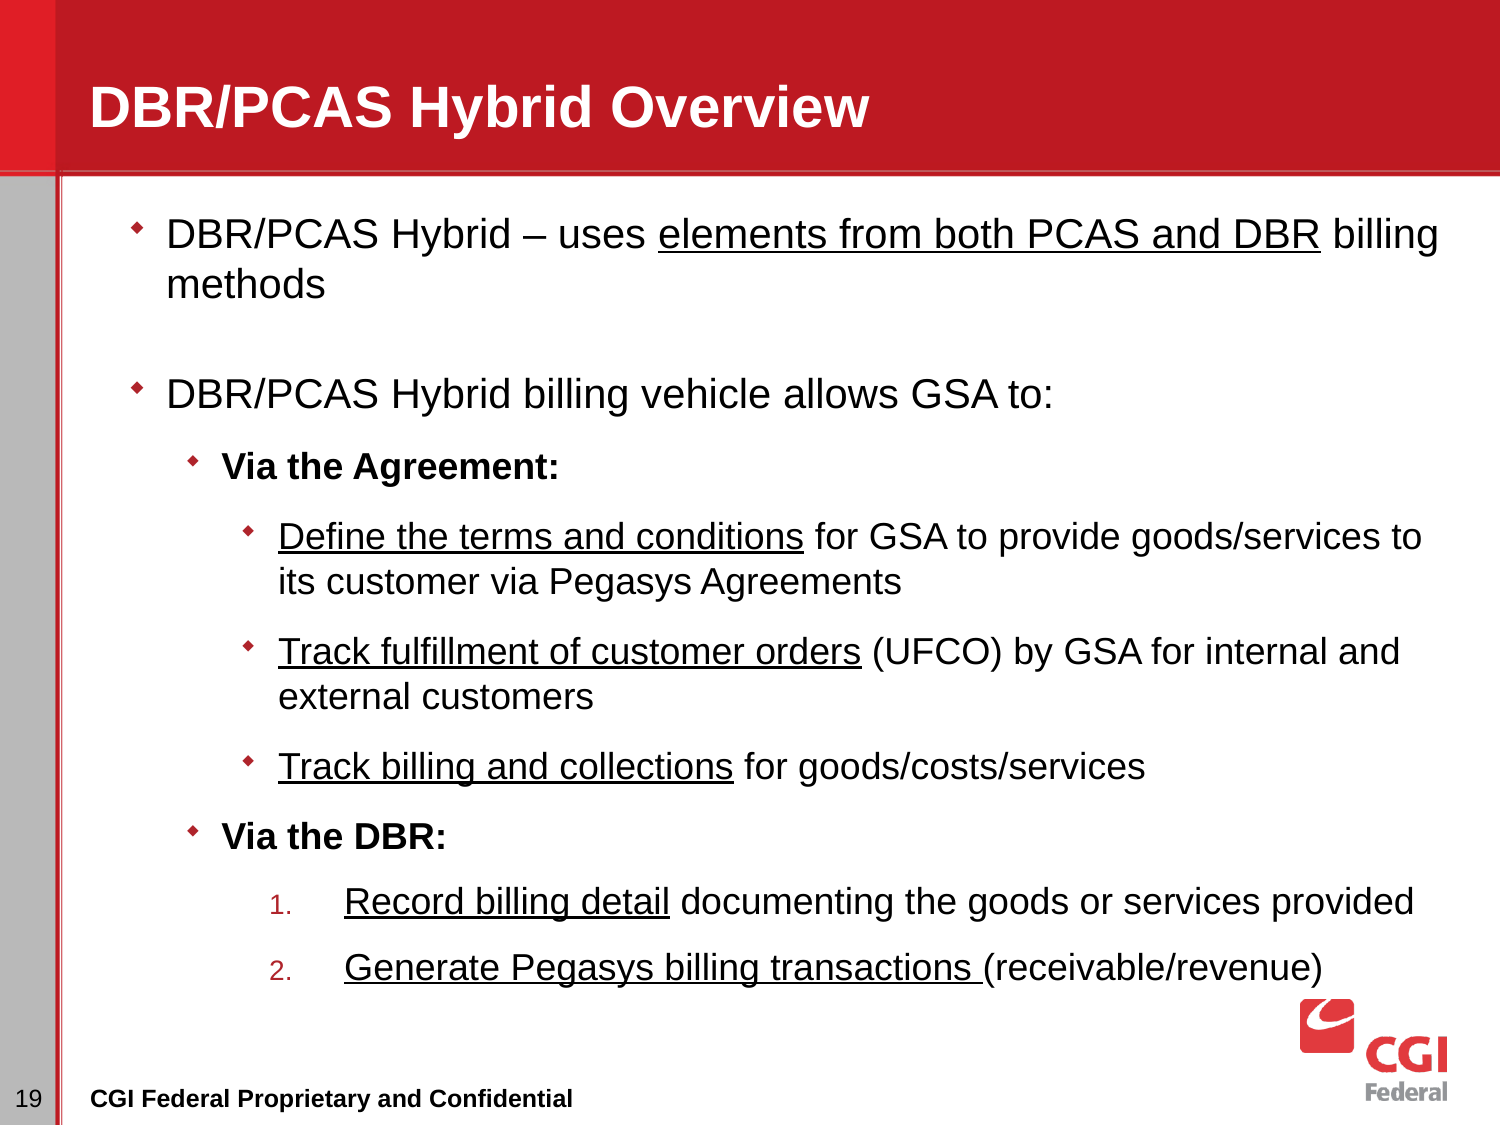

# DBR/PCAS Hybrid Overview
DBR/PCAS Hybrid – uses elements from both PCAS and DBR billing methods

DBR/PCAS Hybrid billing vehicle allows GSA to:
Via the Agreement:
Define the terms and conditions for GSA to provide goods/services to its customer via Pegasys Agreements
Track fulfillment of customer orders (UFCO) by GSA for internal and external customers
Track billing and collections for goods/costs/services
Via the DBR:
Record billing detail documenting the goods or services provided
Generate Pegasys billing transactions (receivable/revenue)

19
CGI Federal Proprietary and Confidential